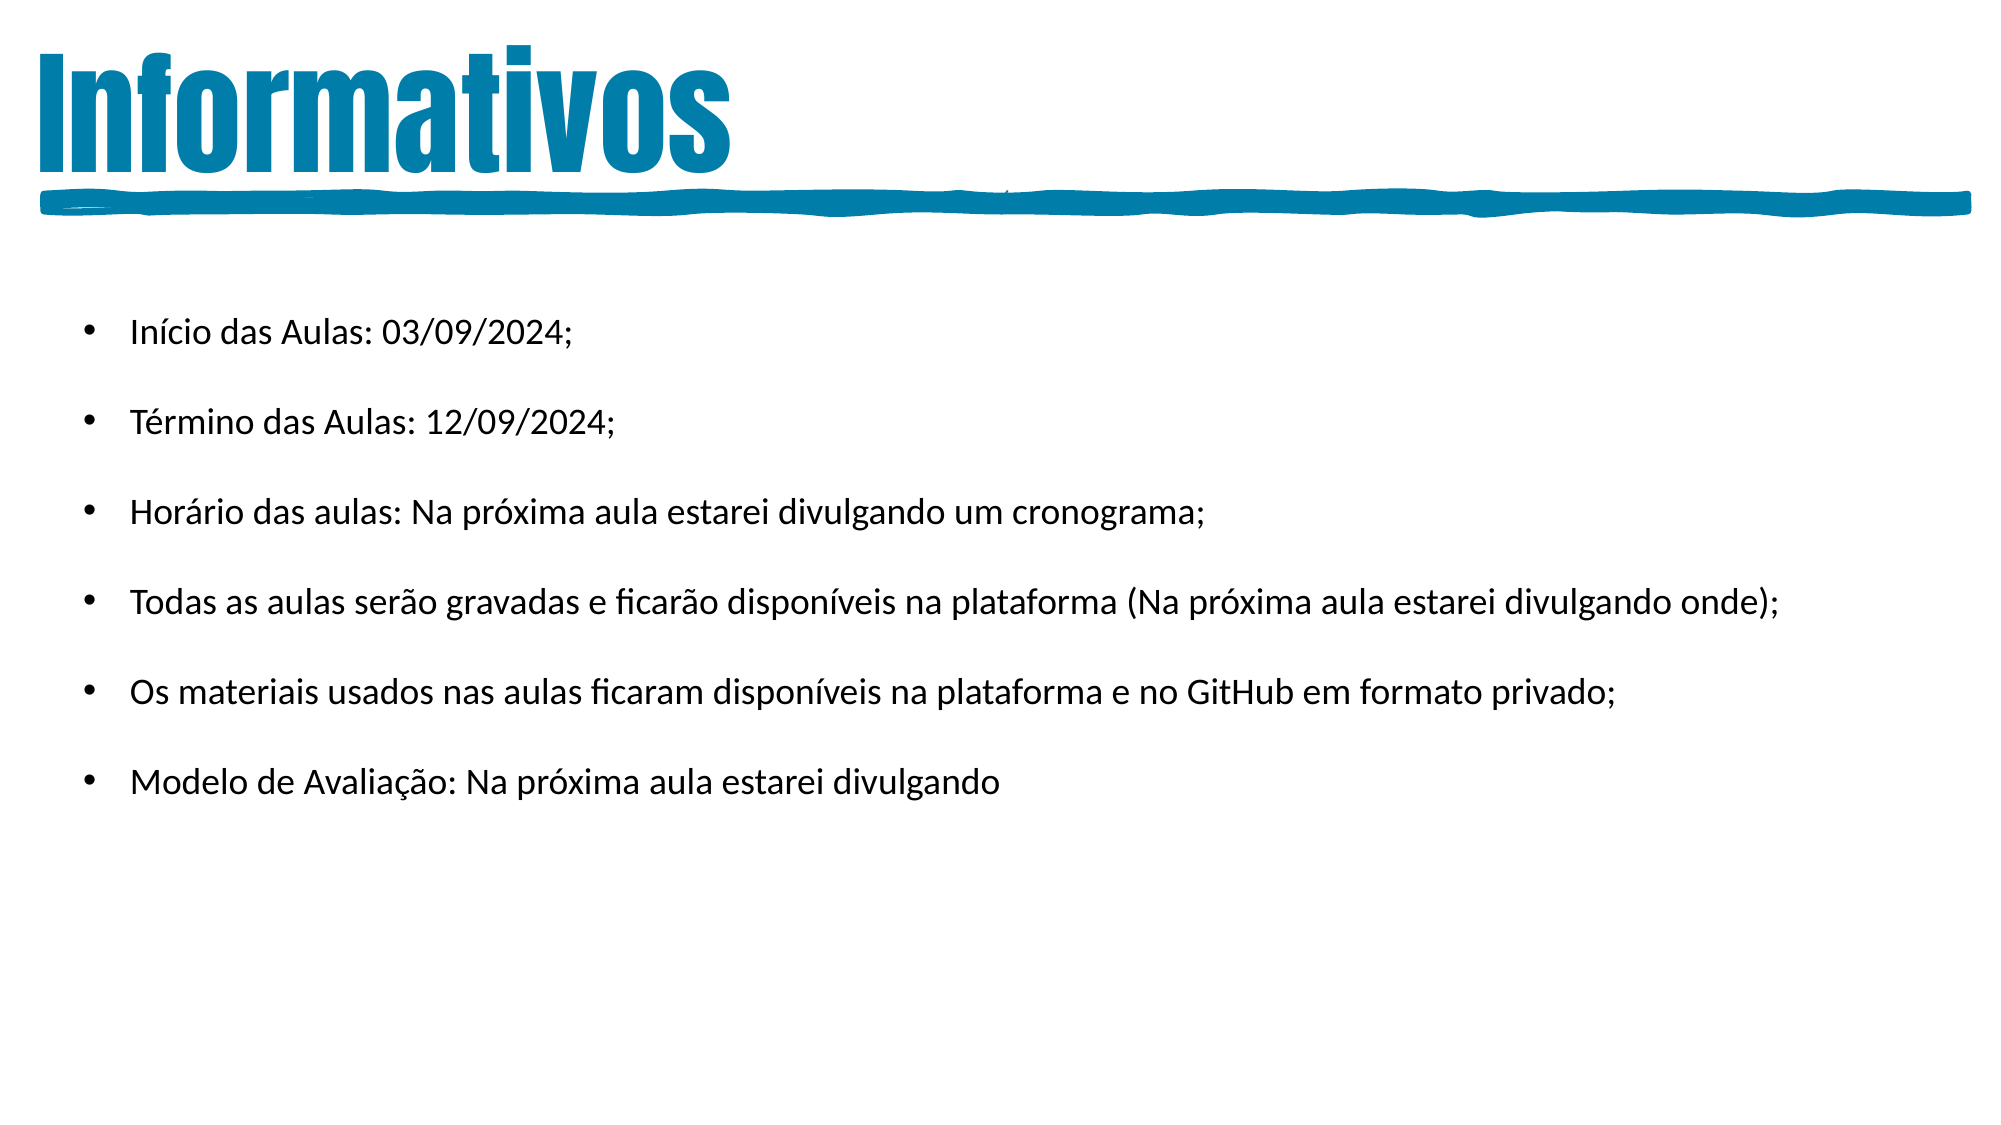

Informativos
‘
Início das Aulas: 03/09/2024;

Término das Aulas: 12/09/2024;

Horário das aulas: Na próxima aula estarei divulgando um cronograma;

Todas as aulas serão gravadas e ficarão disponíveis na plataforma (Na próxima aula estarei divulgando onde);

Os materiais usados nas aulas ficaram disponíveis na plataforma e no GitHub em formato privado;

Modelo de Avaliação: Na próxima aula estarei divulgando